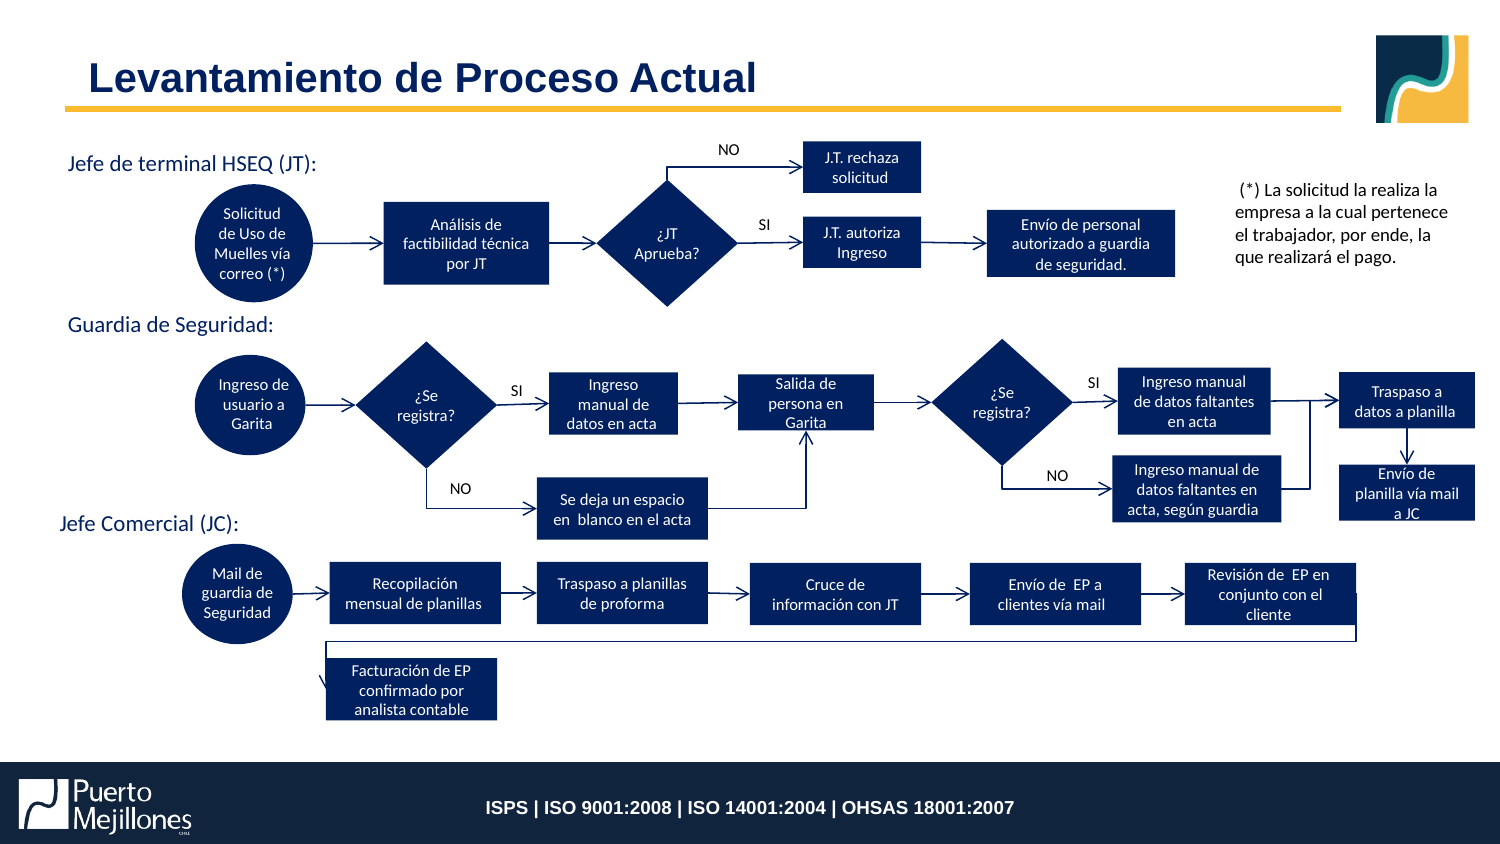

# Levantamiento de Proceso Actual
NO
Jefe de terminal HSEQ (JT):
J.T. rechaza solicitud
 (*) La solicitud la realiza la empresa a la cual pertenece el trabajador, por ende, la que realizará el pago.

Solicitud de Uso de Muelles vía correo (*)
Análisis de factibilidad técnica por JT
SI
Envío de personal autorizado a guardia de seguridad.
¿JT Aprueba?
J.T. autoriza Ingreso
Guardia de Seguridad:

SI
Ingreso de usuario a Garita
Ingreso manual de datos faltantes en acta
SI
Ingreso manual de datos en acta
Traspaso a datos a planilla
Salida de persona en Garita
¿Se registra?
¿Se registra?
Ingreso manual de datos faltantes en acta, según guardia
NO
Envío de planilla vía mail a JC
NO
Se deja un espacio en  blanco en el acta
Jefe Comercial (JC):

Mail de guardia de Seguridad
Traspaso a planillas de proforma
Recopilación mensual de planillas
Cruce de información con JT
Envío de  EP a clientes vía mail
Revisión de  EP en  conjunto con el cliente
Facturación de EP confirmado por analista contable